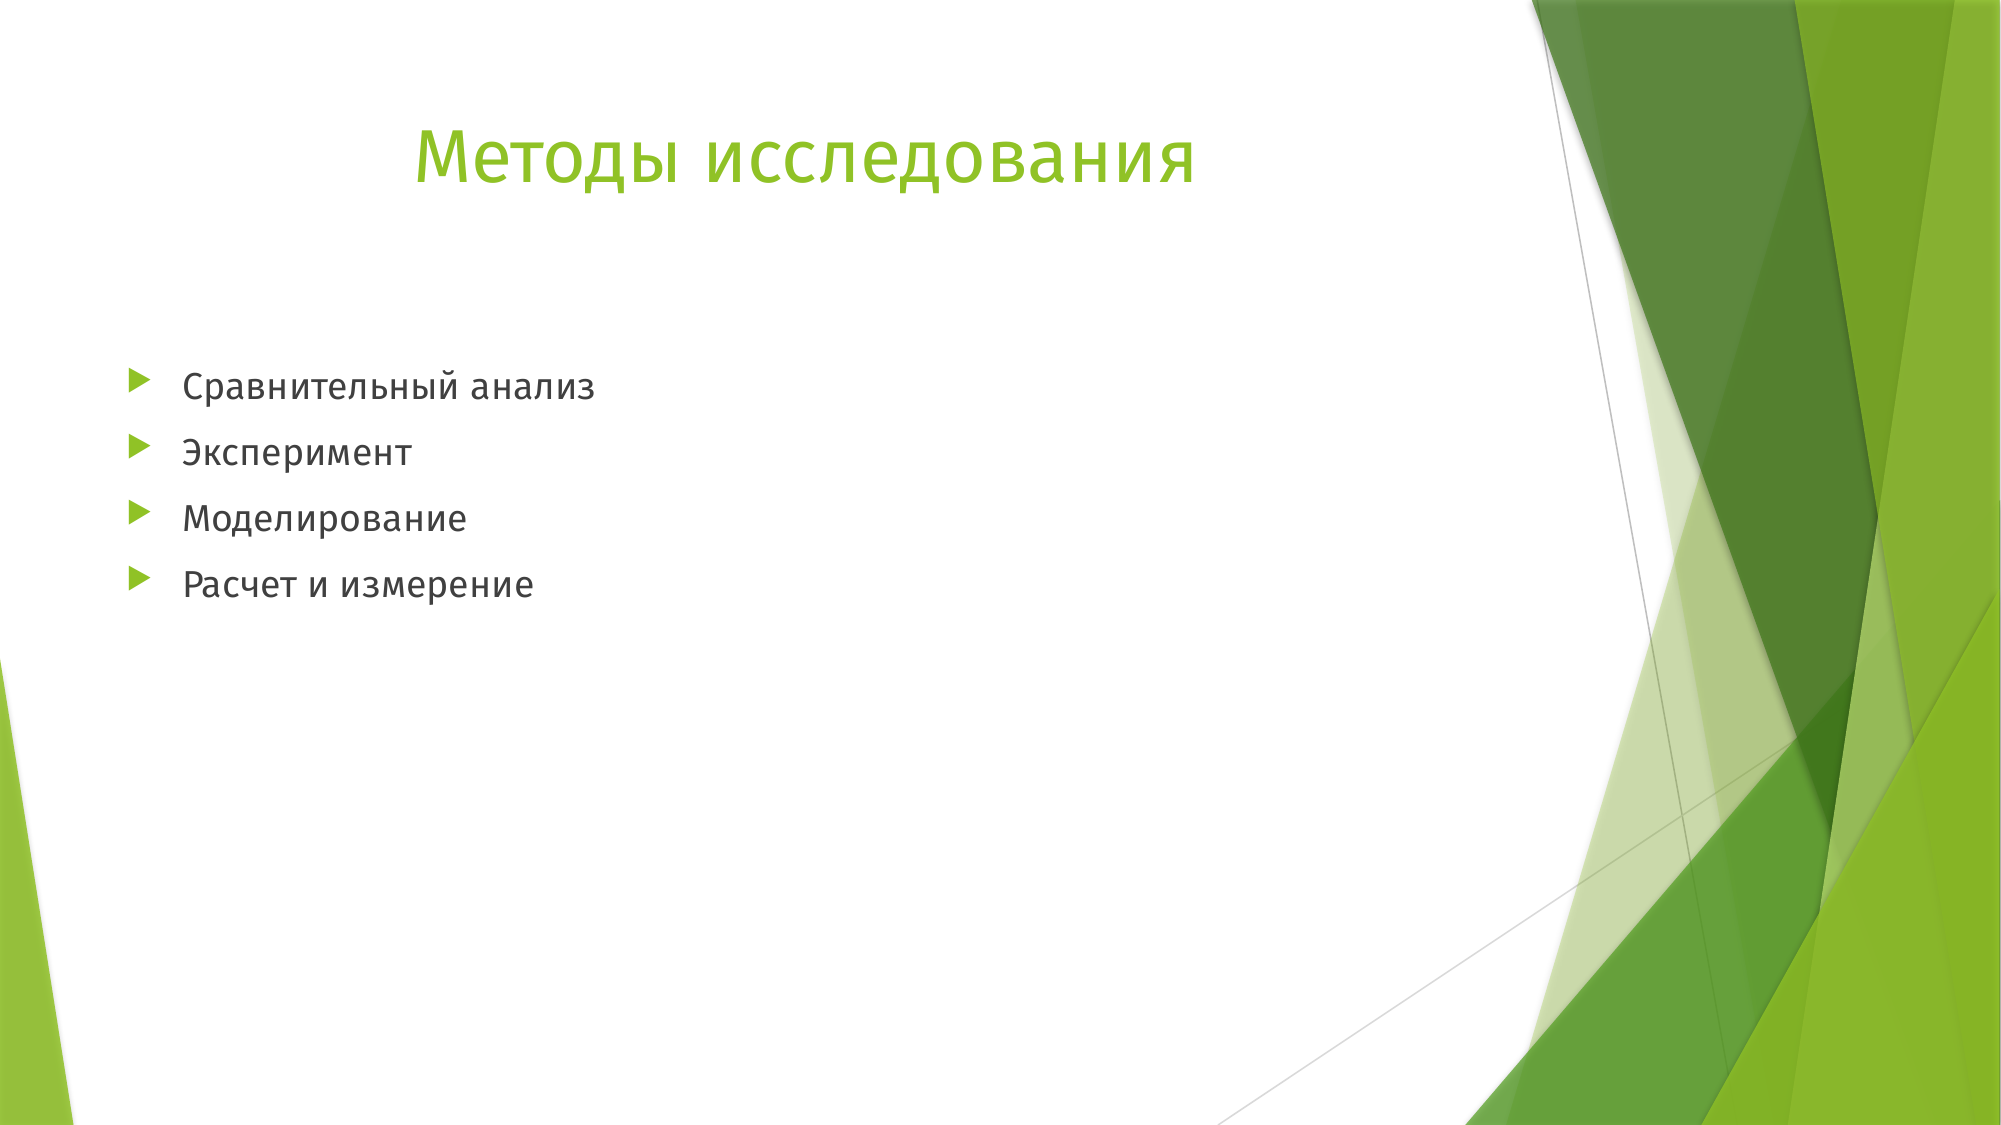

# Методы исследования
Сравнительный анализ
Эксперимент
Моделирование
Расчет и измерение